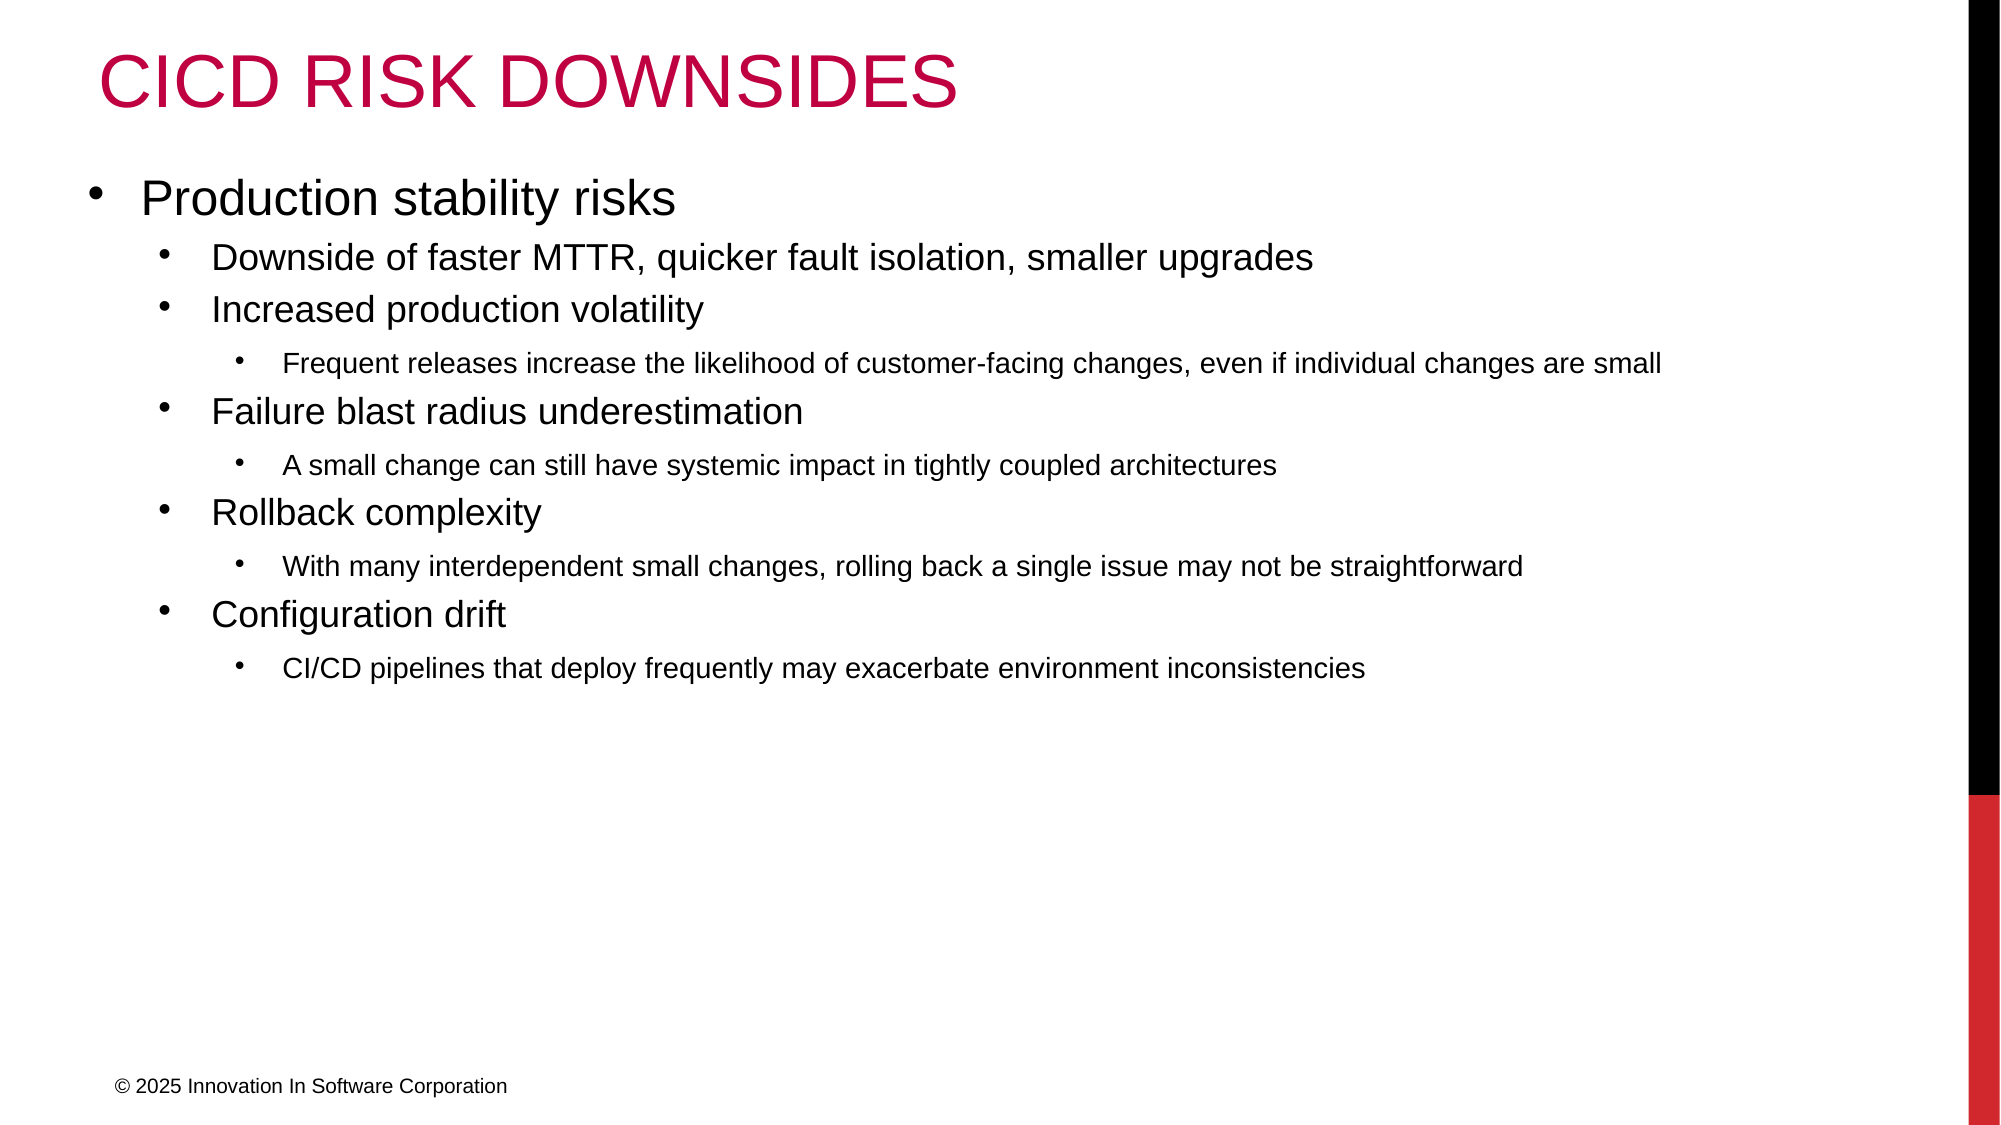

# CICD risk downsides
Production stability risks
Downside of faster MTTR, quicker fault isolation, smaller upgrades
Increased production volatility
Frequent releases increase the likelihood of customer-facing changes, even if individual changes are small
Failure blast radius underestimation
A small change can still have systemic impact in tightly coupled architectures
Rollback complexity
With many interdependent small changes, rolling back a single issue may not be straightforward
Configuration drift
CI/CD pipelines that deploy frequently may exacerbate environment inconsistencies
© 2025 Innovation In Software Corporation